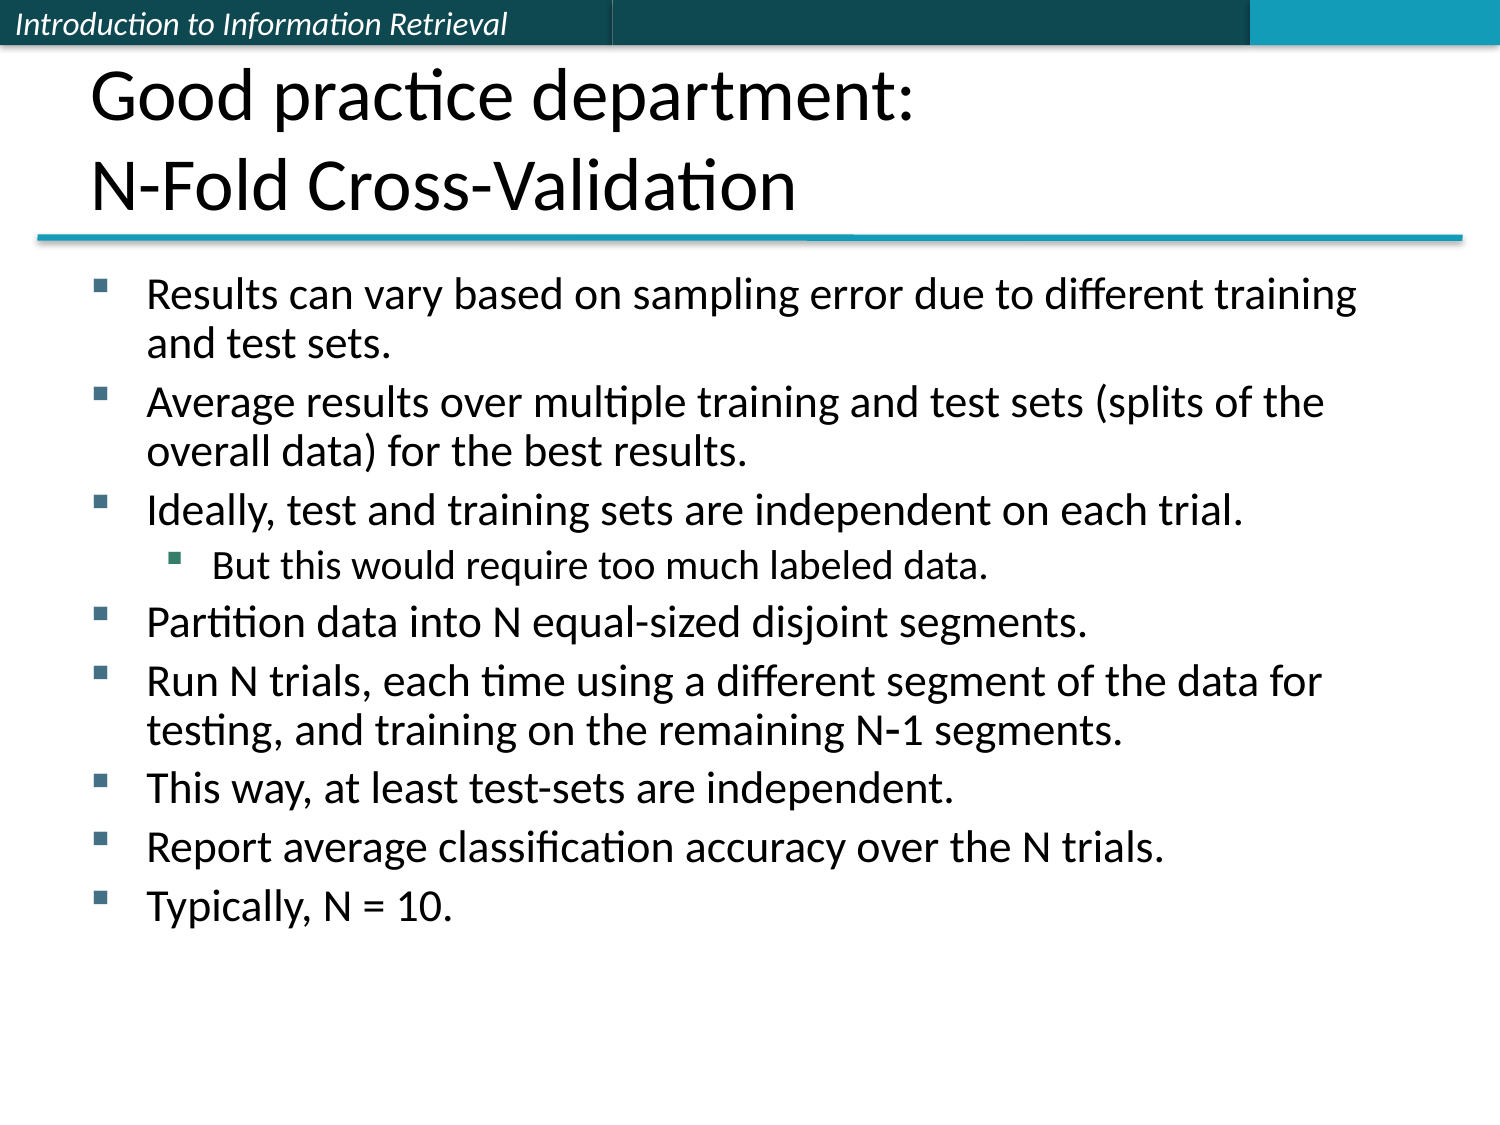

# Good practice department: N-Fold Cross-Validation
Results can vary based on sampling error due to different training and test sets.
Average results over multiple training and test sets (splits of the overall data) for the best results.
Ideally, test and training sets are independent on each trial.
But this would require too much labeled data.
Partition data into N equal-sized disjoint segments.
Run N trials, each time using a different segment of the data for testing, and training on the remaining N−1 segments.
This way, at least test-sets are independent.
Report average classification accuracy over the N trials.
Typically, N = 10.